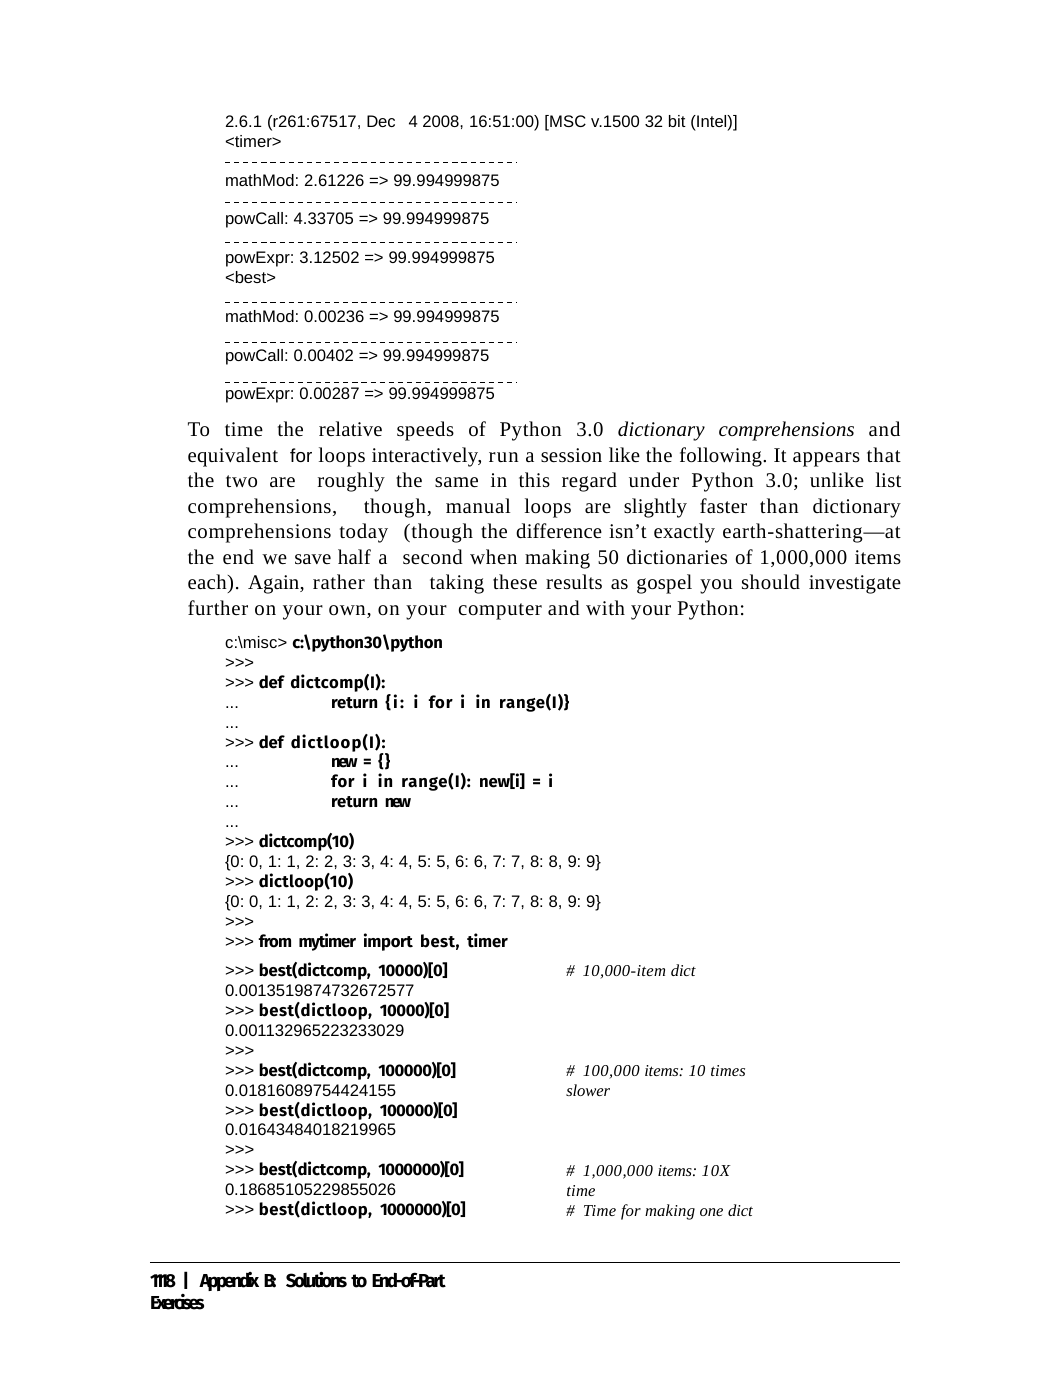

2.6.1 (r261:67517, Dec 4 2008, 16:51:00) [MSC v.1500 32 bit (Intel)]
<timer>

mathMod: 2.61226 => 99.994999875

powCall: 4.33705 => 99.994999875

powExpr: 3.12502 => 99.994999875
<best>

mathMod: 0.00236 => 99.994999875

powCall: 0.00402 => 99.994999875

powExpr: 0.00287 => 99.994999875
To time the relative speeds of Python 3.0 dictionary comprehensions and equivalent  for loops interactively, run a session like the following. It appears that the two are  roughly the same in this regard under Python 3.0; unlike list comprehensions,  though, manual loops are slightly faster than dictionary comprehensions today  (though the difference isn’t exactly earth-shattering—at the end we save half a  second when making 50 dictionaries of 1,000,000 items each). Again, rather than  taking these results as gospel you should investigate further on your own, on your  computer and with your Python:
c:\misc> c:\python30\python
>>>
>>> def dictcomp(I):
...	return {i: i for i in range(I)}
...
>>> def dictloop(I):
...	new  = {}
...	for i in range(I): new[i] = i
...	return new
...
>>> dictcomp(10)
{0: 0, 1: 1, 2: 2, 3: 3, 4: 4, 5: 5, 6: 6, 7: 7, 8: 8, 9: 9}
>>> dictloop(10)
{0: 0, 1: 1, 2: 2, 3: 3, 4: 4, 5: 5, 6: 6, 7: 7, 8: 8, 9: 9}
>>>
>>> from  mytimer import best, timer

>>> best(dictcomp, 10000)[0]
0.0013519874732672577
>>> best(dictloop, 10000)[0]
0.001132965223233029
>>>
>>> best(dictcomp, 100000)[0]
0.01816089754424155
>>> best(dictloop, 100000)[0]
0.01643484018219965
>>>
>>> best(dictcomp, 1000000)[0]
0.18685105229855026
>>> best(dictloop, 1000000)[0]
# 10,000-item dict
# 100,000 items: 10 times slower
# 1,000,000 items: 10X time
# Time for making one dict

1118  |  Appendix B:  Solutions to End-of-Part Exercises